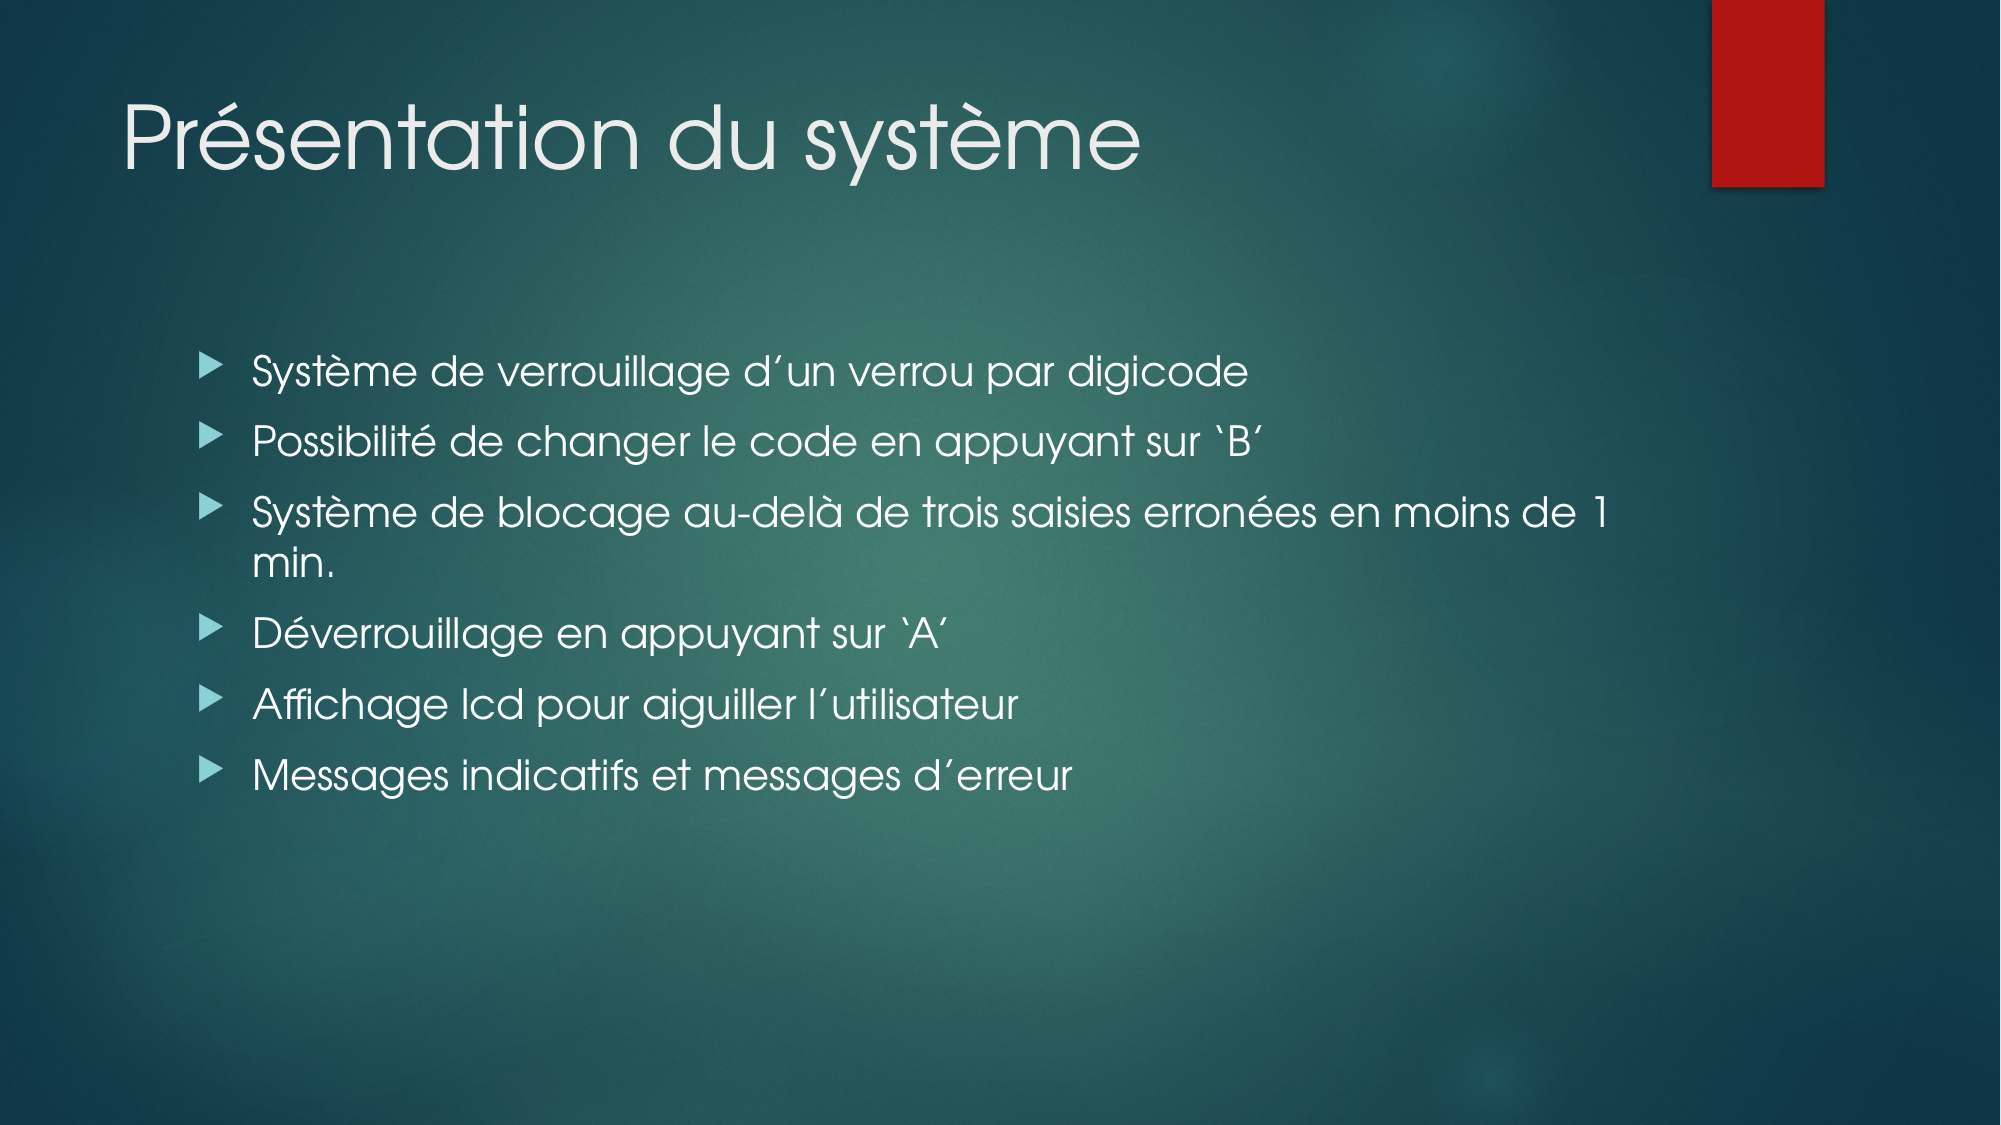

# Présentation du système
Système de verrouillage d’un verrou par digicode
Possibilité de changer le code en appuyant sur ‘B’
Système de blocage au-delà de trois saisies erronées en moins de 1 min.
Déverrouillage en appuyant sur ‘A’
Affichage lcd pour aiguiller l’utilisateur
Messages indicatifs et messages d’erreur